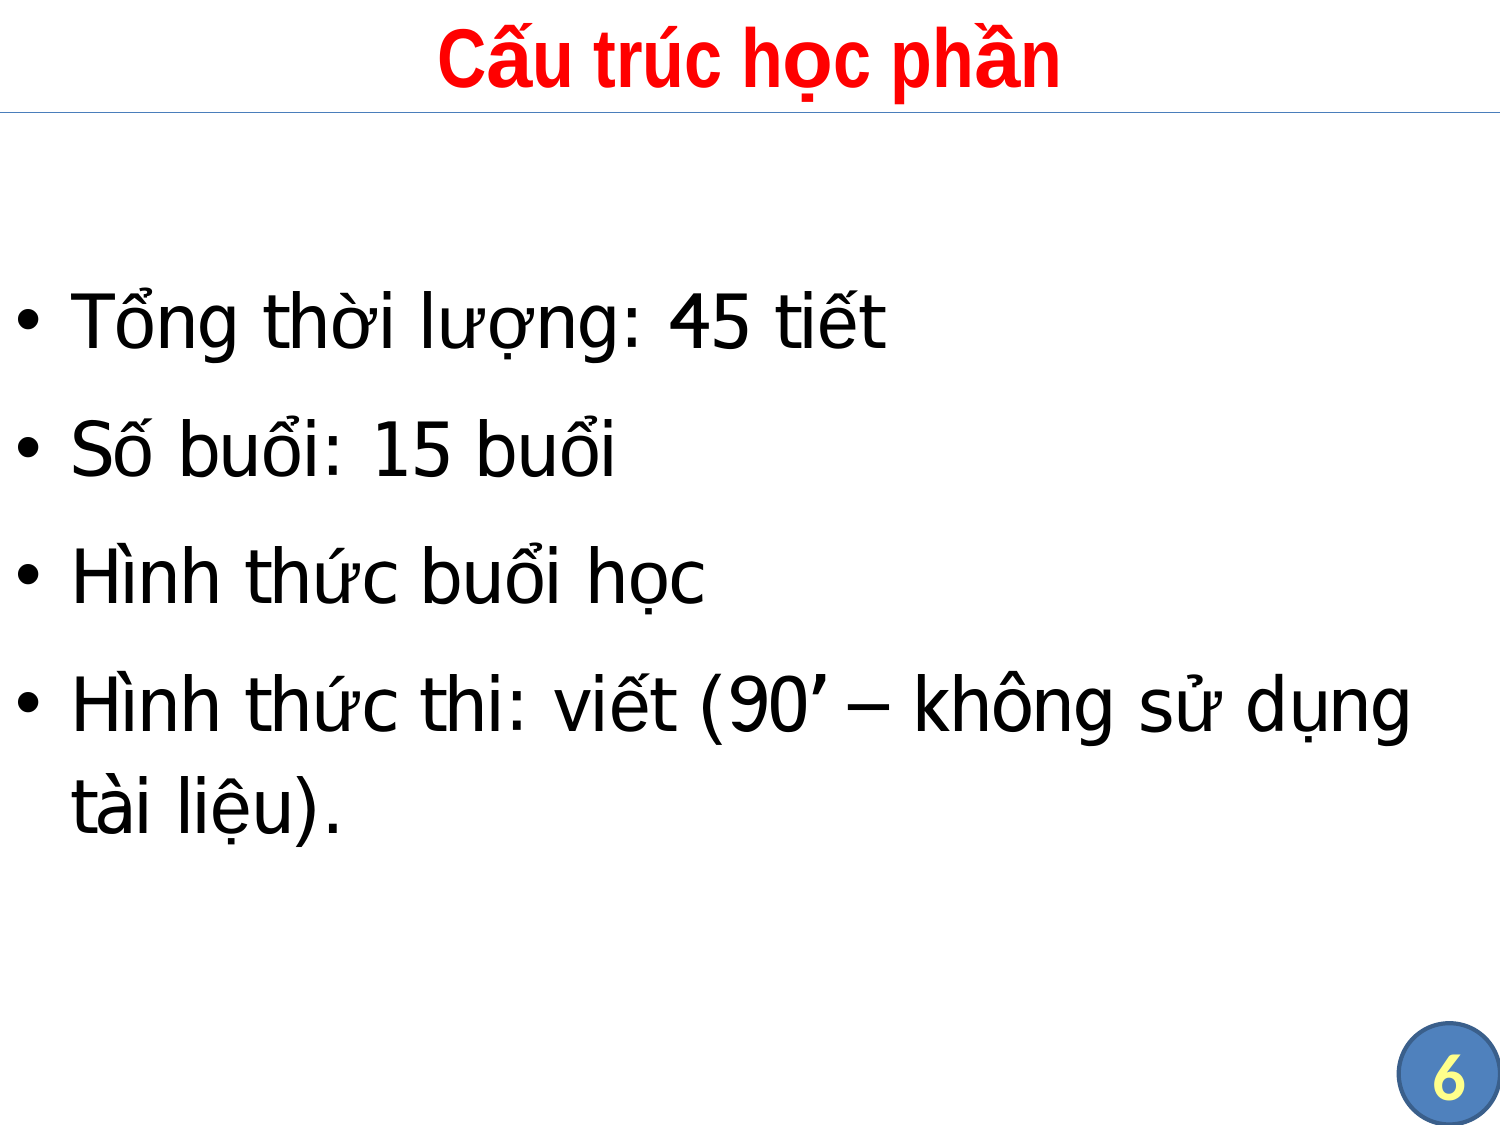

# Cấu trúc học phần
Tổng thời lượng: 45 tiết
Số buổi: 15 buổi
Hình thức buổi học
Hình thức thi: viết (90’ – không sử dụng tài liệu).

6